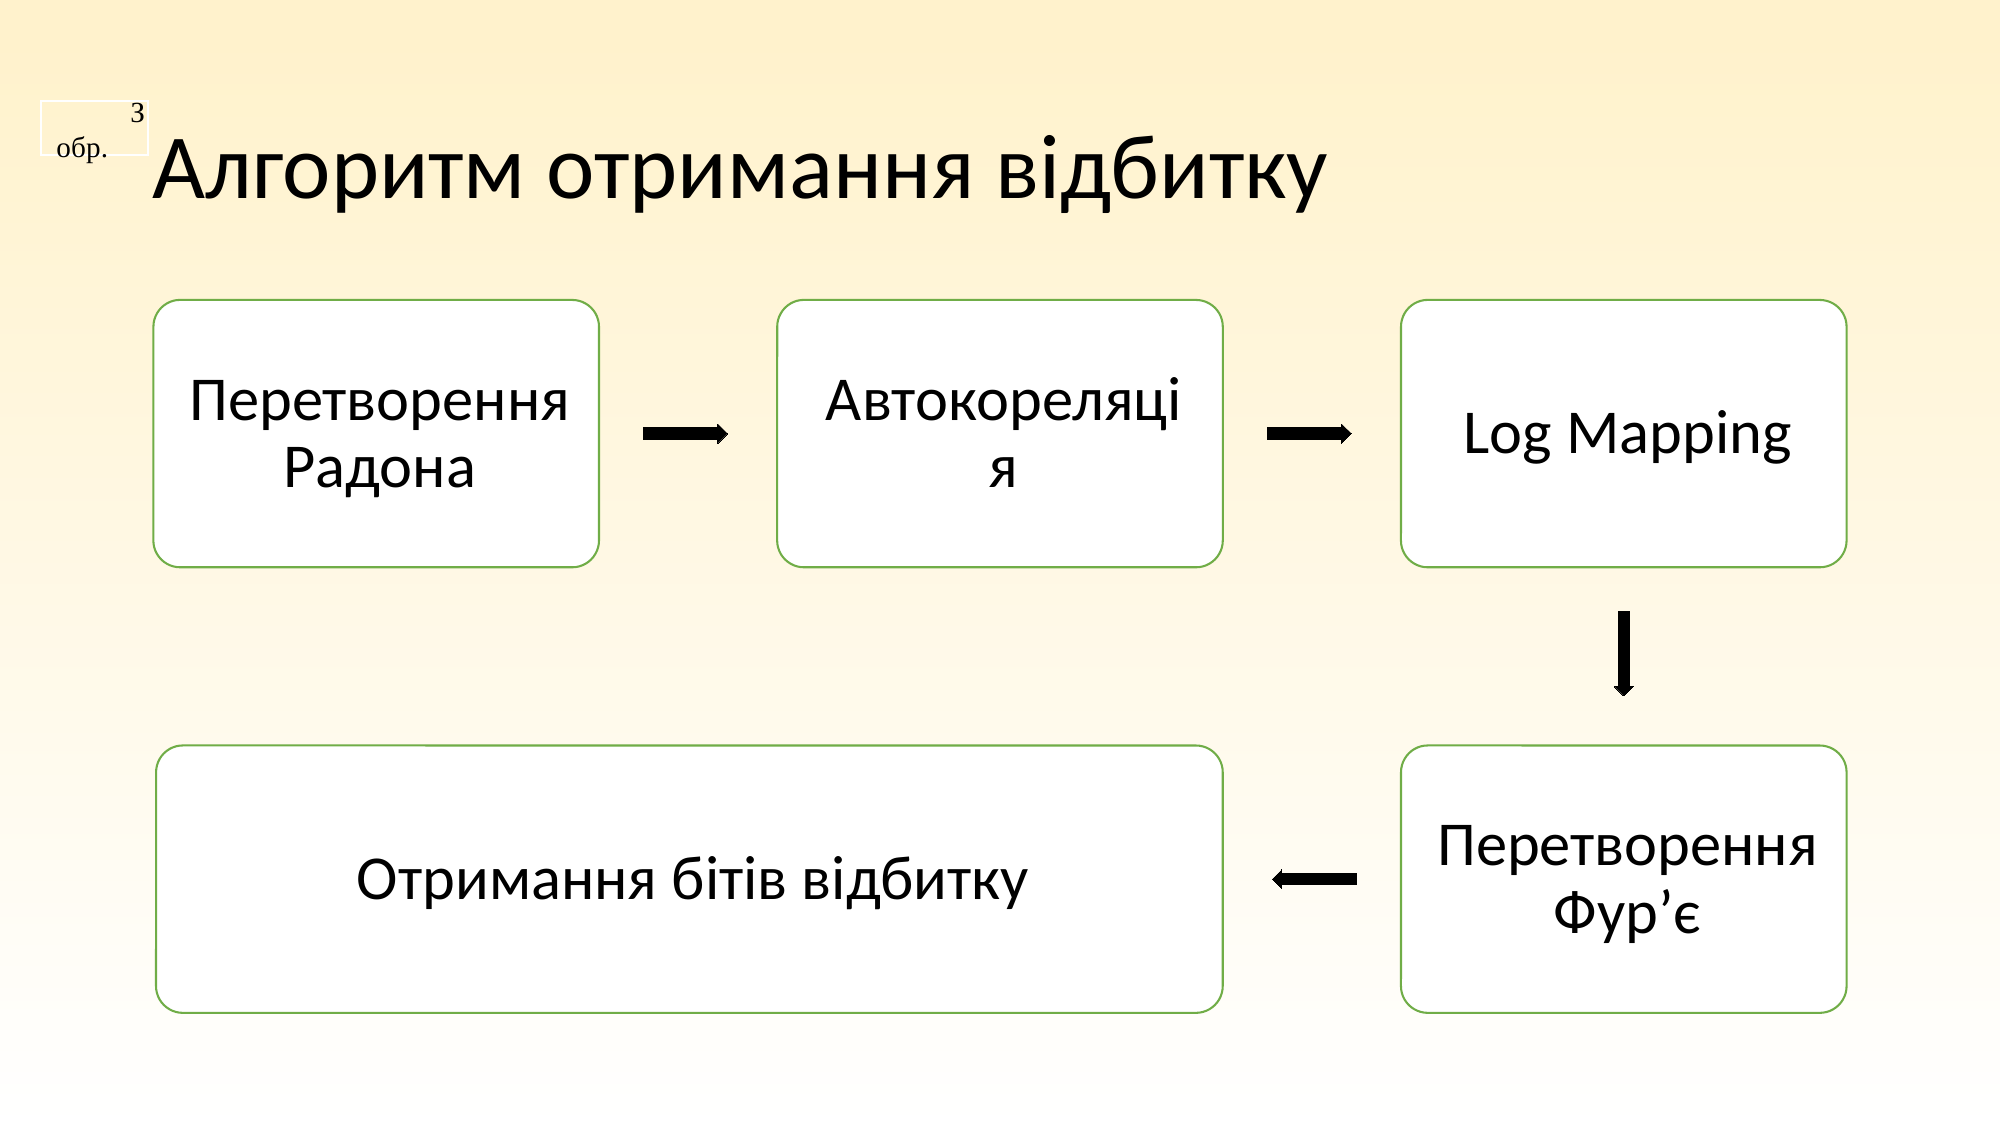

# Алгоритм отримання відбитку

Зобр.
Перетворення Радона

Автокореляція

Log Mapping

Перетворення Фур’є

Отримання бітів відбитку